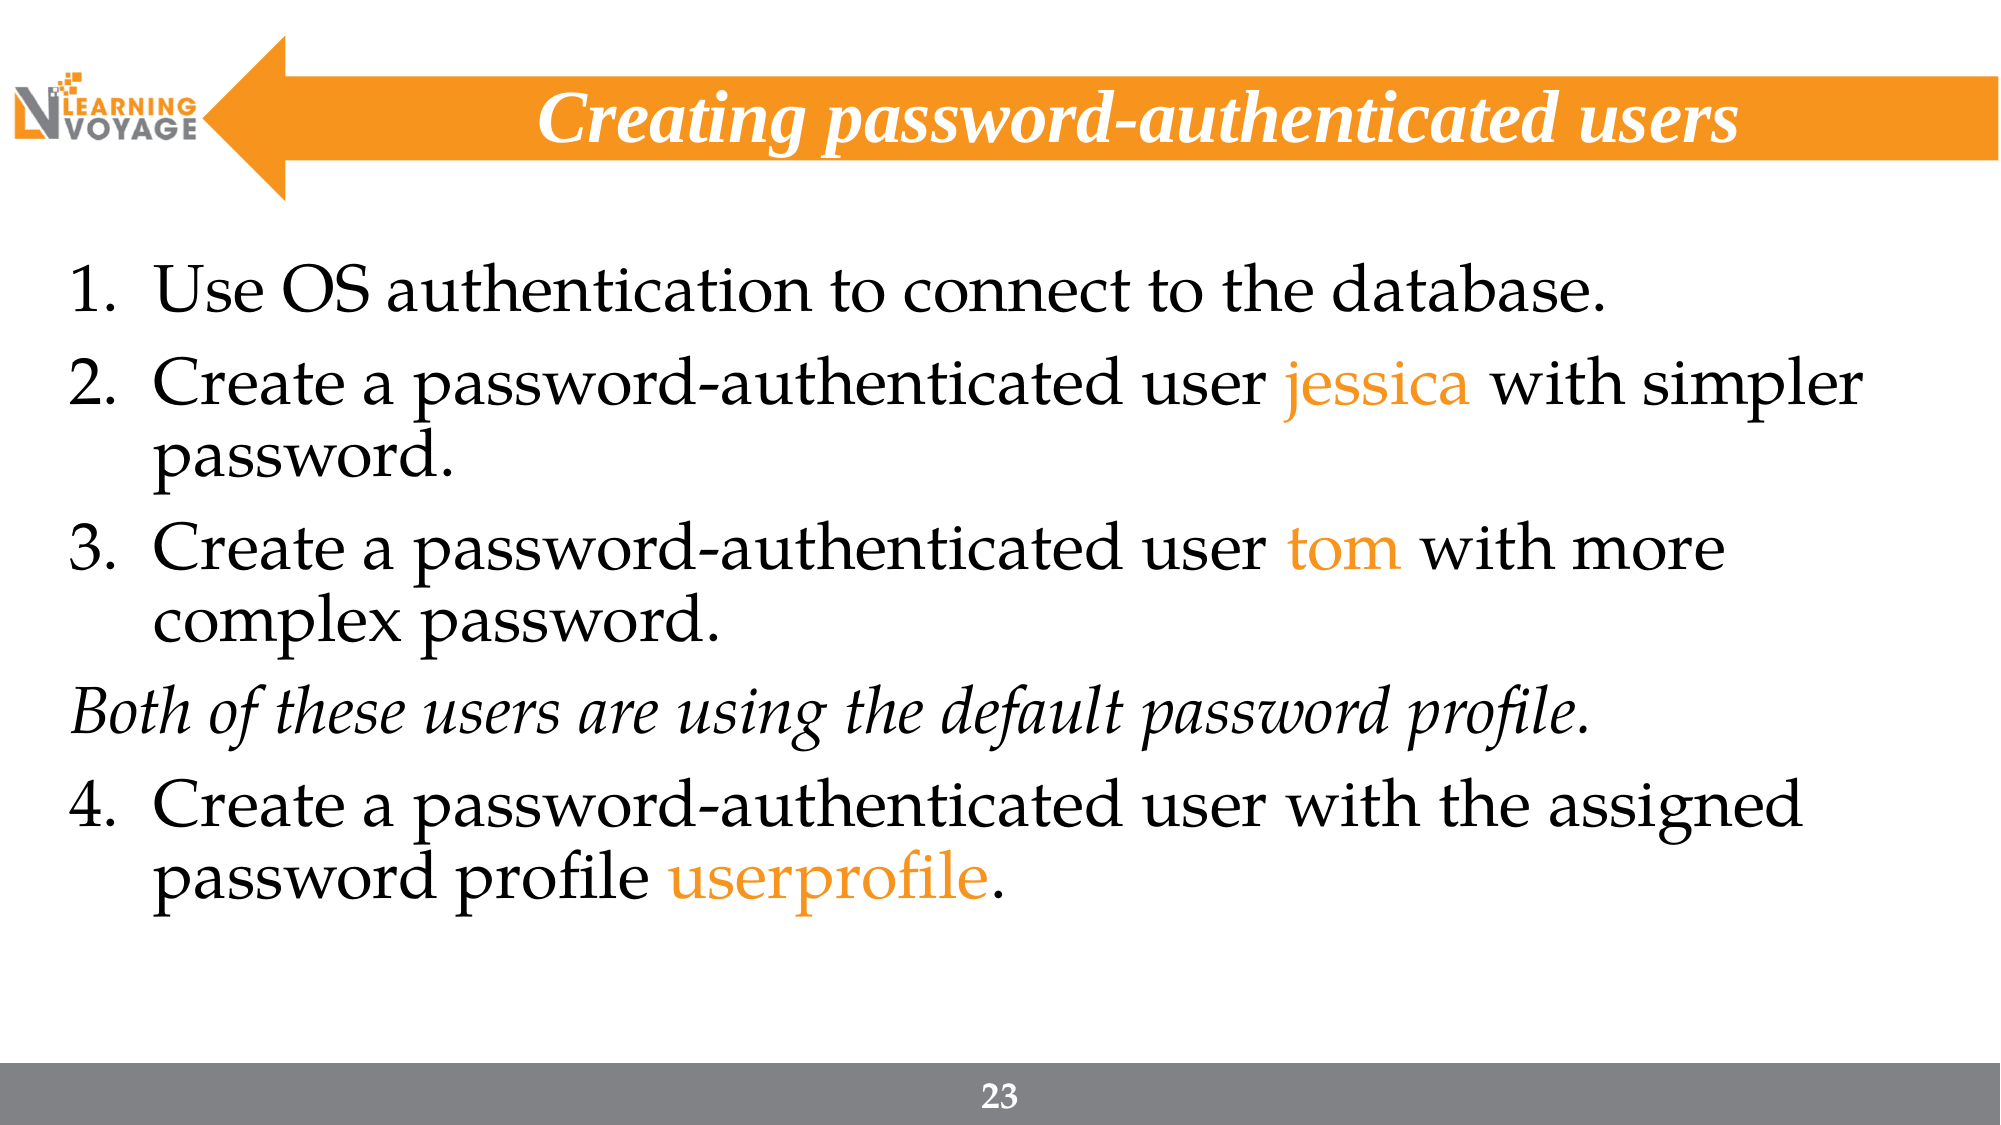

# Creating password-authenticated users
Use OS authentication to connect to the database.
Create a password-authenticated user jessica with simpler password.
Create a password-authenticated user tom with more complex password.
Both of these users are using the default password profile.
Create a password-authenticated user with the assigned password profile userprofile.

23